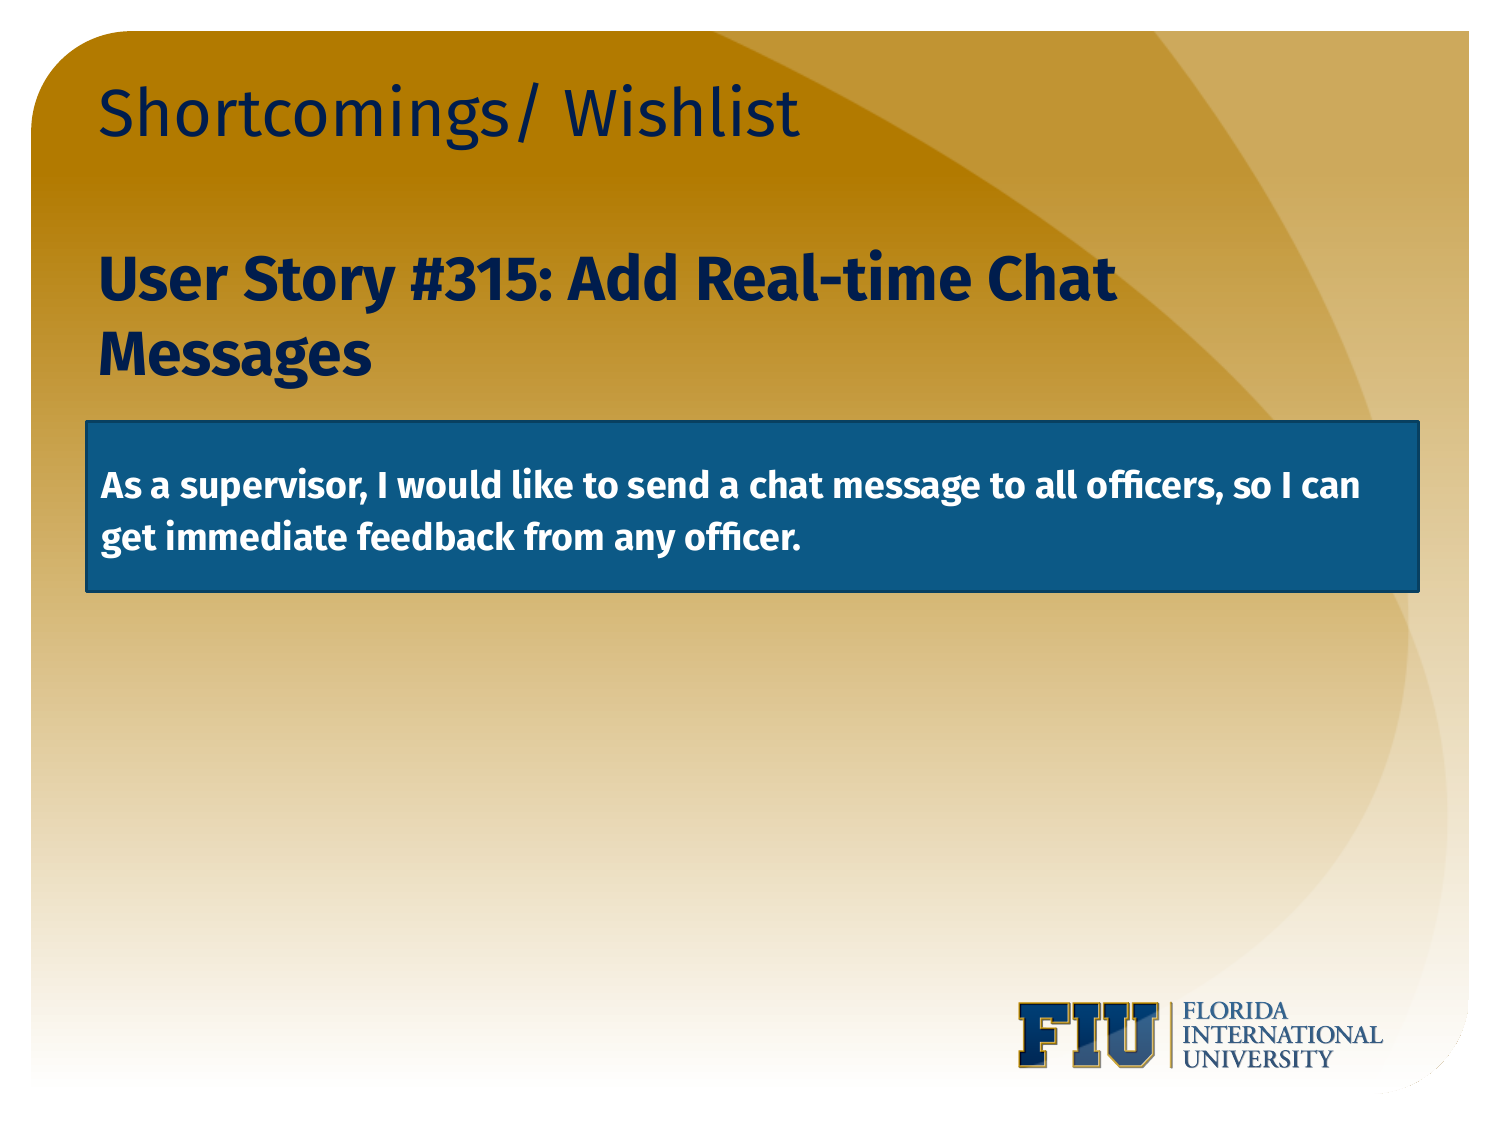

# Shortcomings/ Wishlist
User Story #315: Add Real-time Chat Messages
As a supervisor, I would like to send a chat message to all officers, so I can get immediate feedback from any officer.